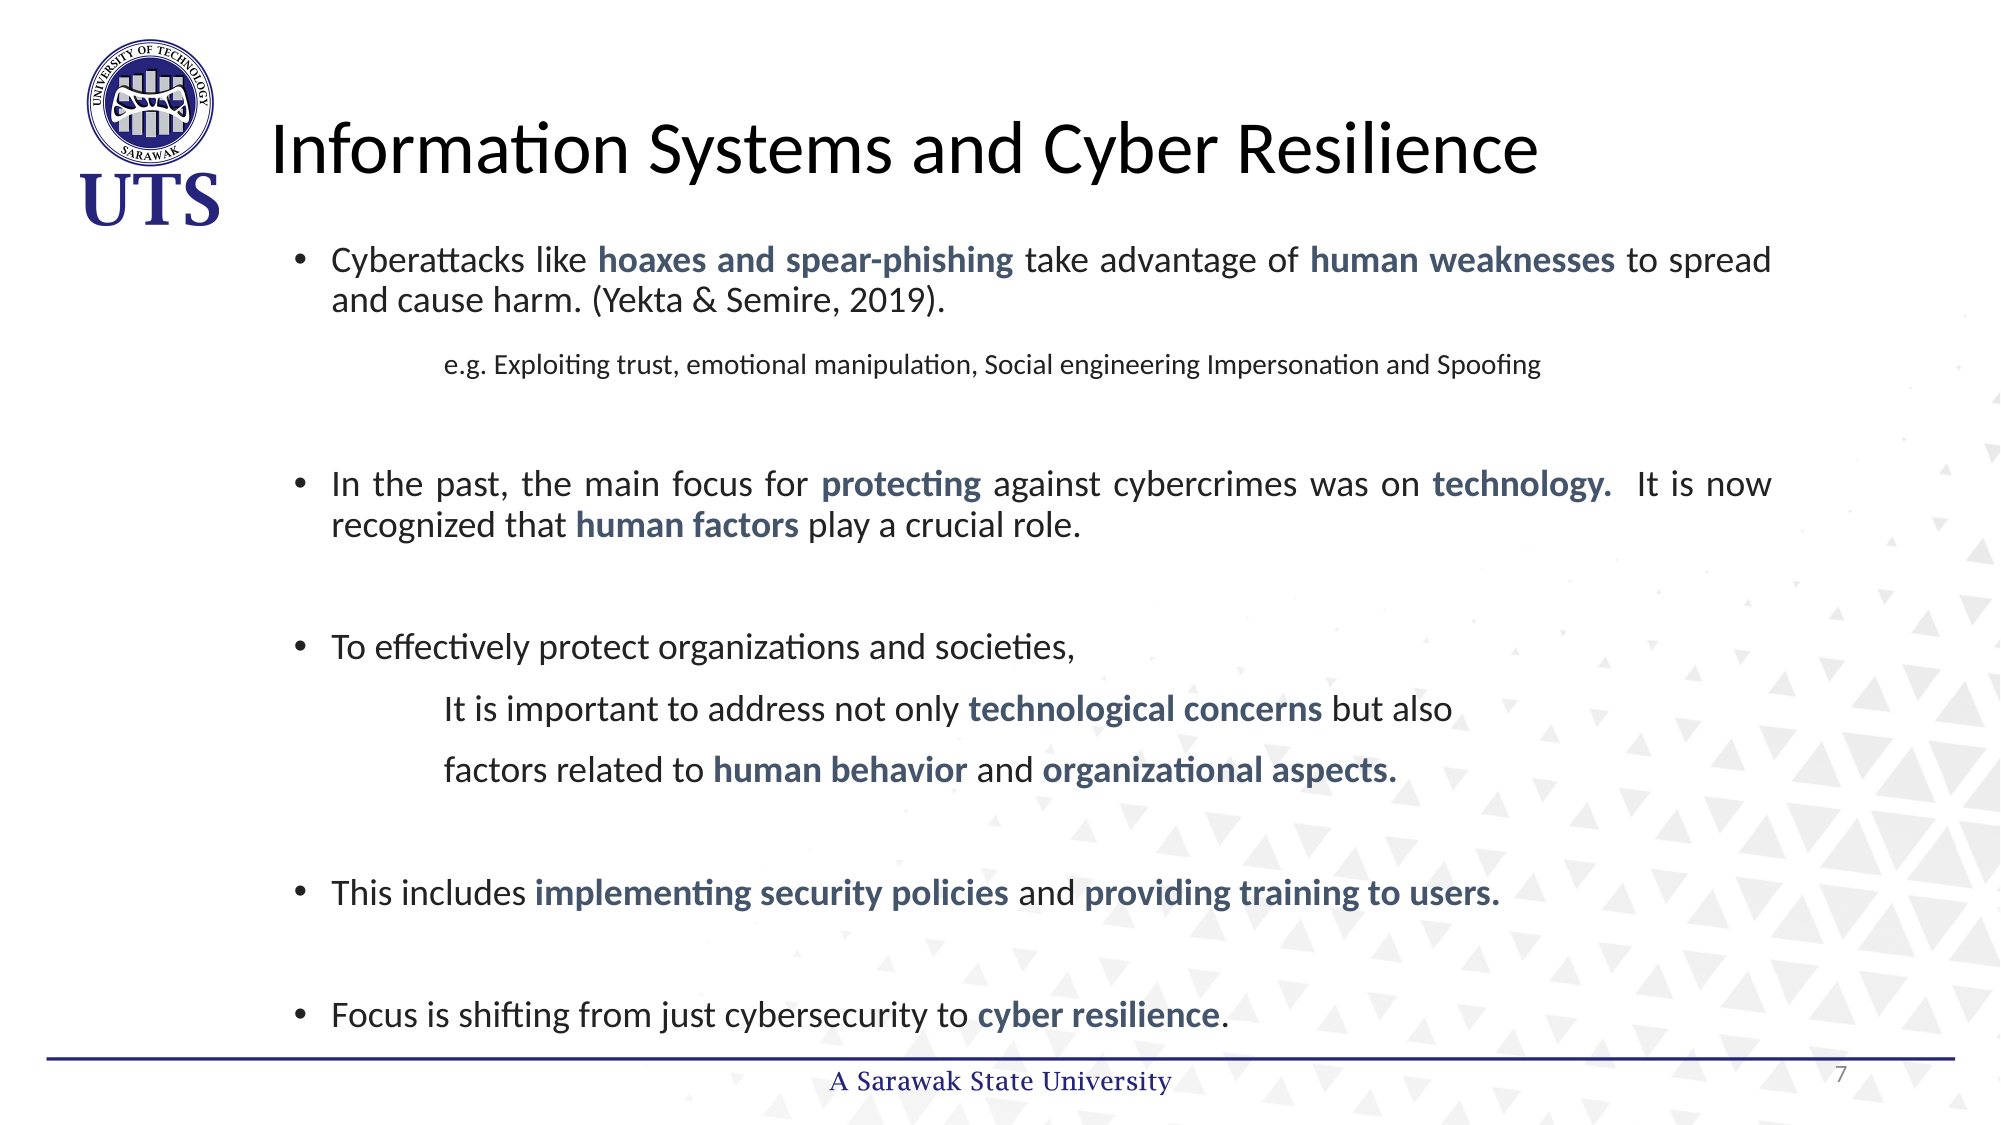

# Information Systems and Cyber Resilience
Cyberattacks like hoaxes and spear-phishing take advantage of human weaknesses to spread and cause harm. (Yekta & Semire, 2019).
	e.g. Exploiting trust, emotional manipulation, Social engineering Impersonation and Spoofing

In the past, the main focus for protecting against cybercrimes was on technology.  It is now recognized that human factors play a crucial role.

To effectively protect organizations and societies,
	It is important to address not only technological concerns but also
	factors related to human behavior and organizational aspects.

This includes implementing security policies and providing training to users.

Focus is shifting from just cybersecurity to cyber resilience.

7